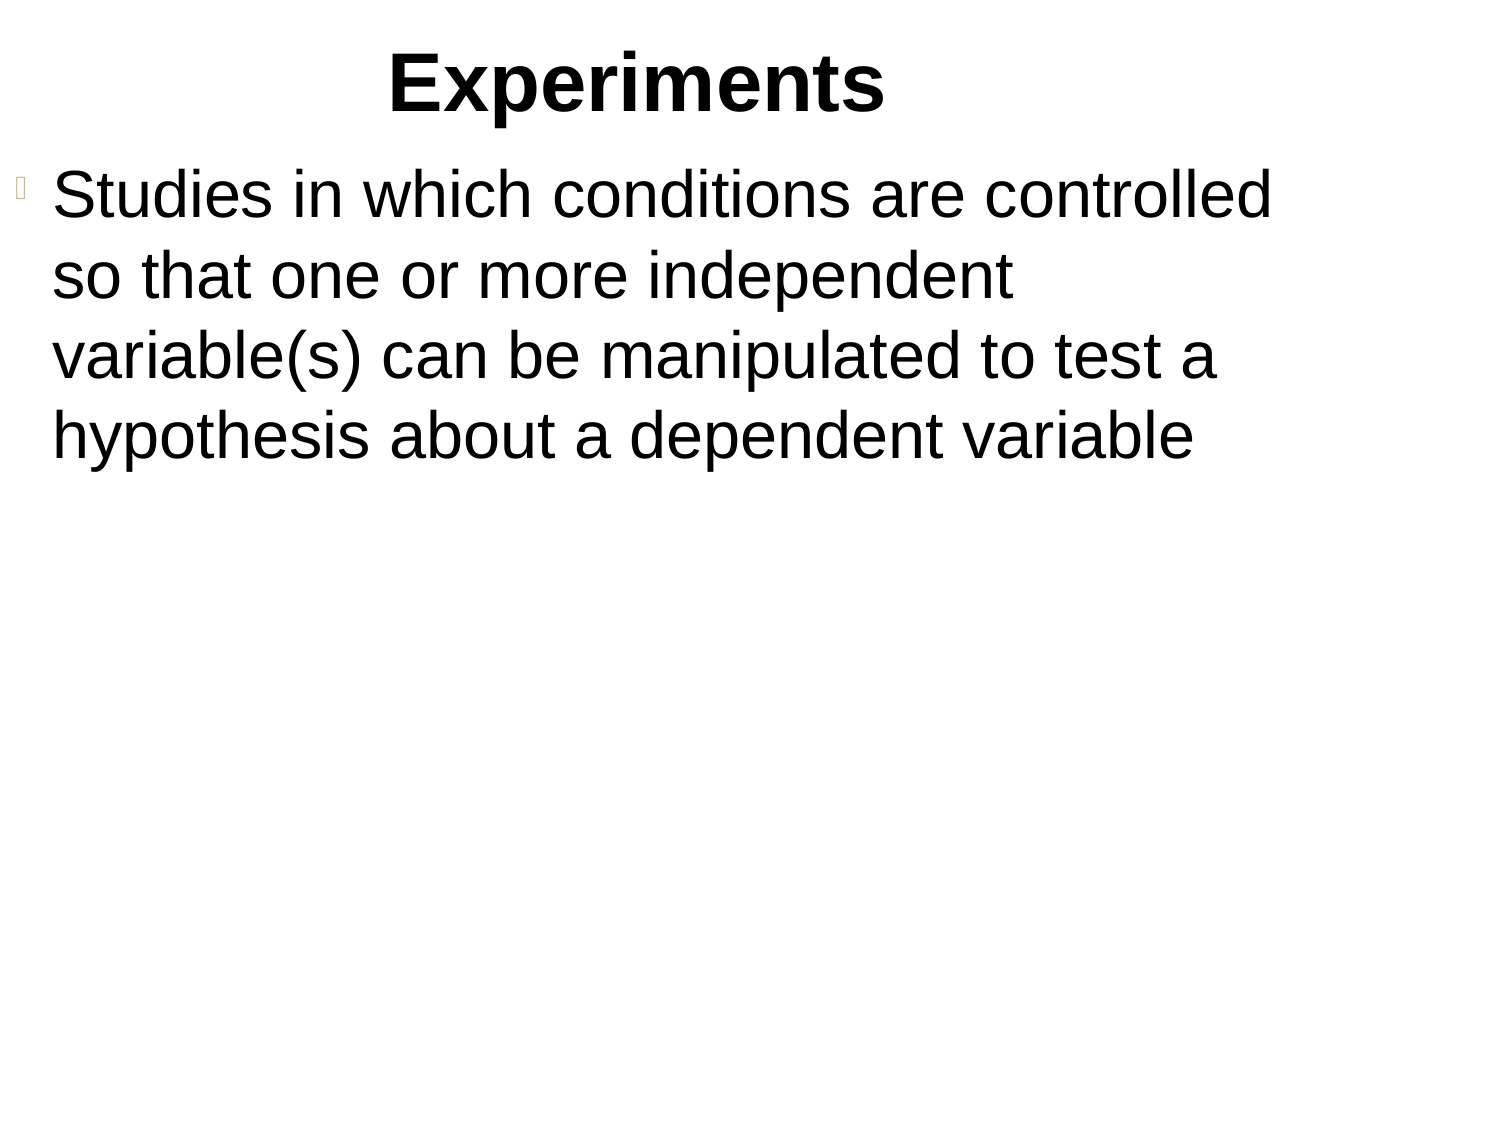

Experiments
Studies in which conditions are controlled so that one or more independent variable(s) can be manipulated to test a hypothesis about a dependent variable